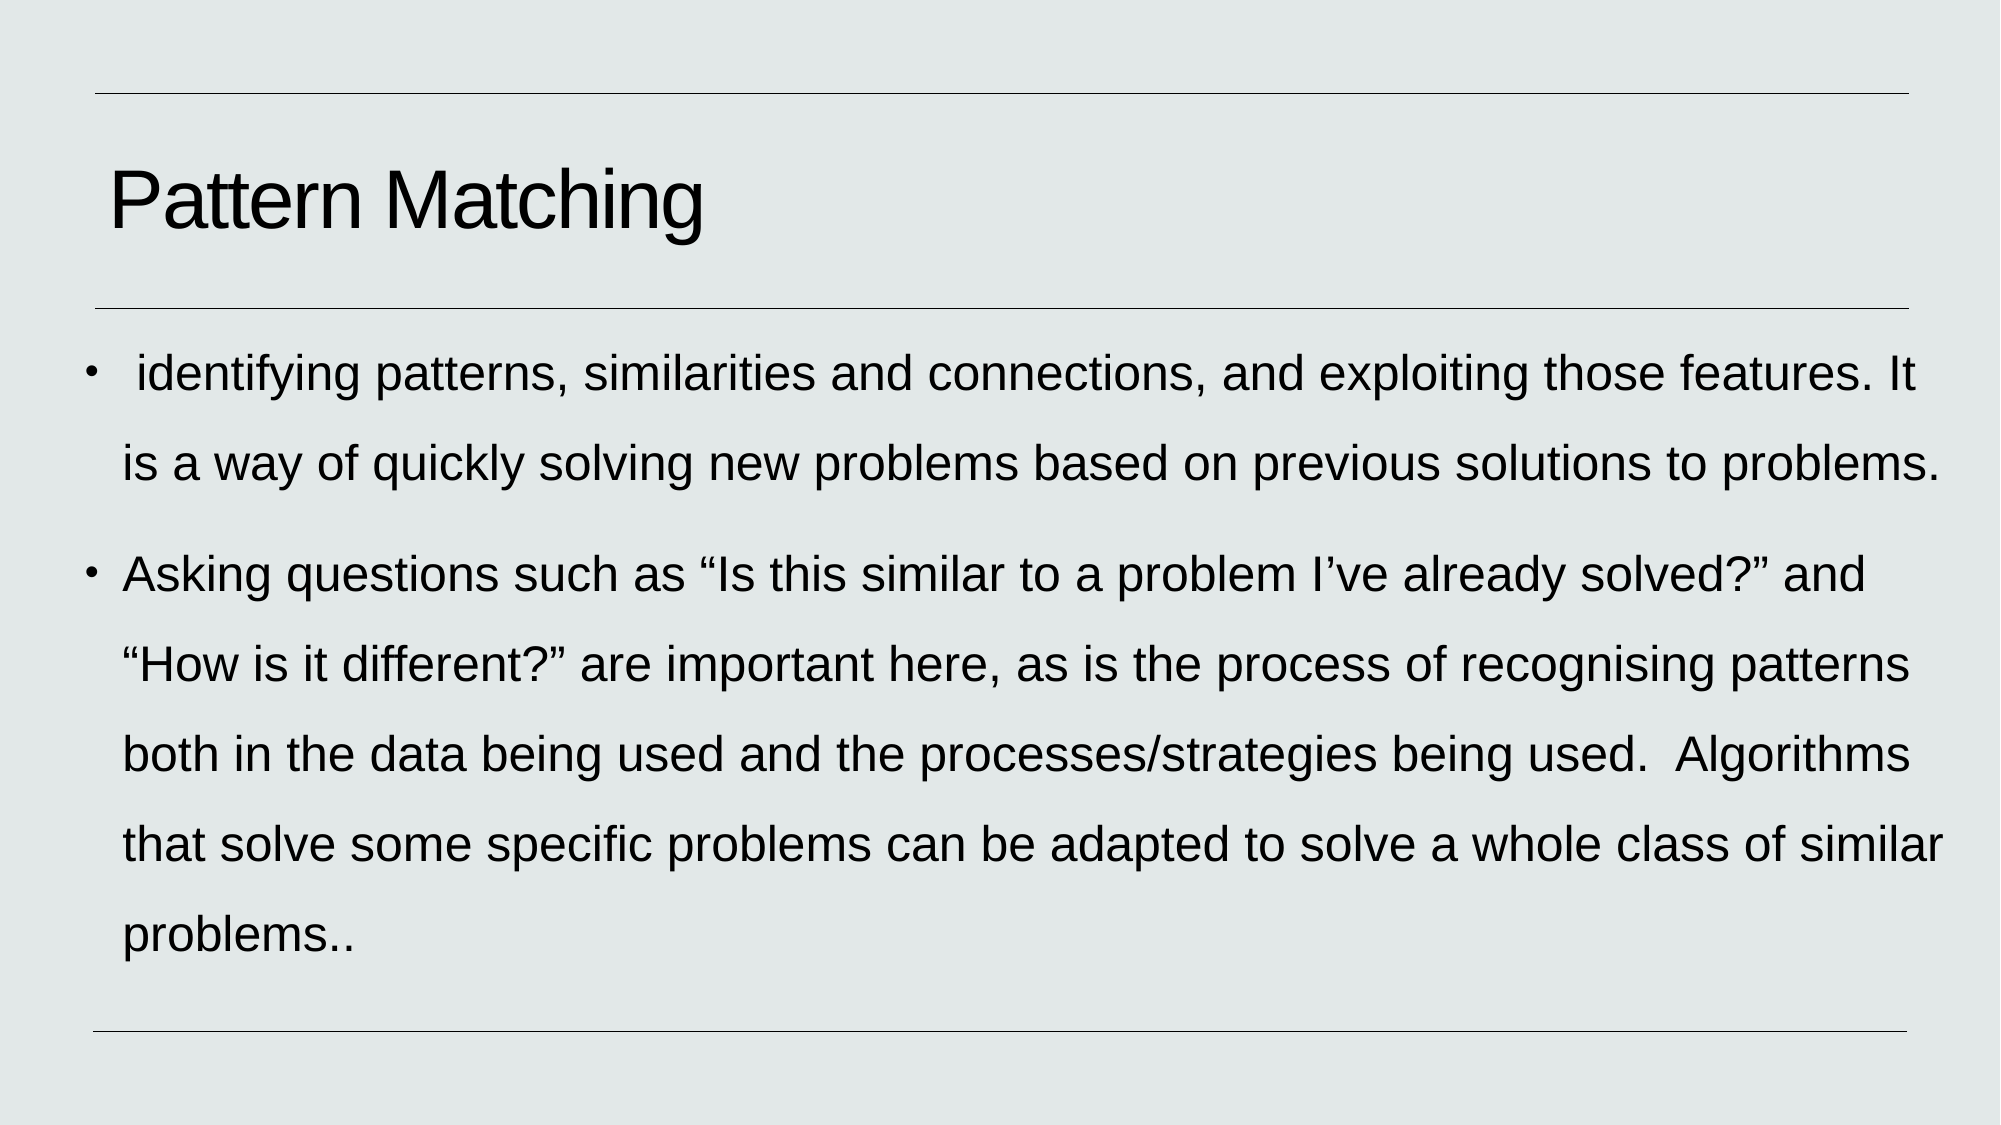

# Pattern Matching
 identifying patterns, similarities and connections, and exploiting those features. It is a way of quickly solving new problems based on previous solutions to problems.
Asking questions such as “Is this similar to a problem I’ve already solved?” and “How is it different?” are important here, as is the process of recognising patterns both in the data being used and the processes/strategies being used.  Algorithms that solve some specific problems can be adapted to solve a whole class of similar problems..